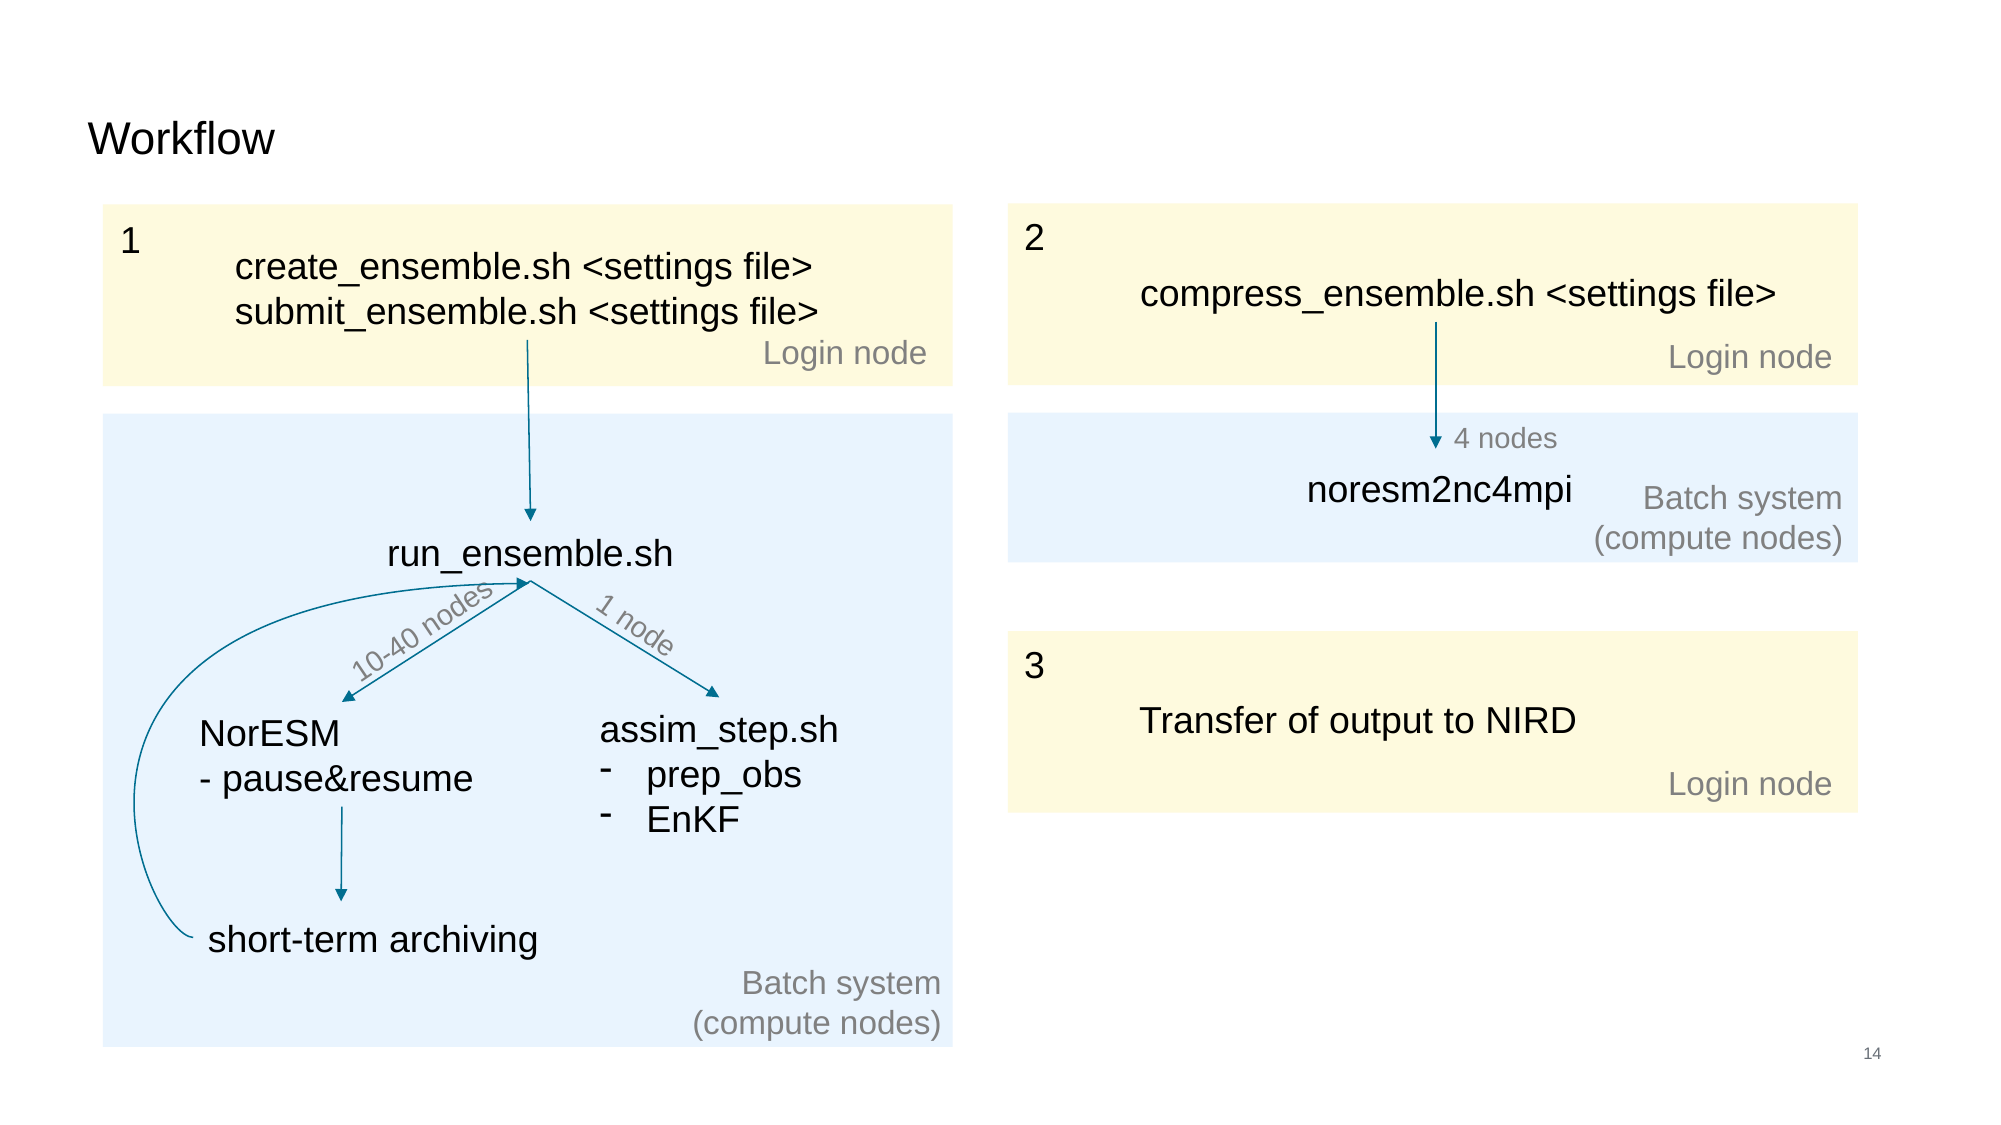

# Workflow

2
1
create_ensemble.sh <settings file>
submit_ensemble.sh <settings file>
compress_ensemble.sh <settings file>
Login node
Login node
4 nodes

noresm2nc4mpi
Batch system (compute nodes)
run_ensemble.sh
1 node
10-40 nodes

3
Transfer of output to NIRD
assim_step.sh
prep_obs
EnKF
NorESM
- pause&resume
Login node
short-term archiving
Batch system (compute nodes)
14